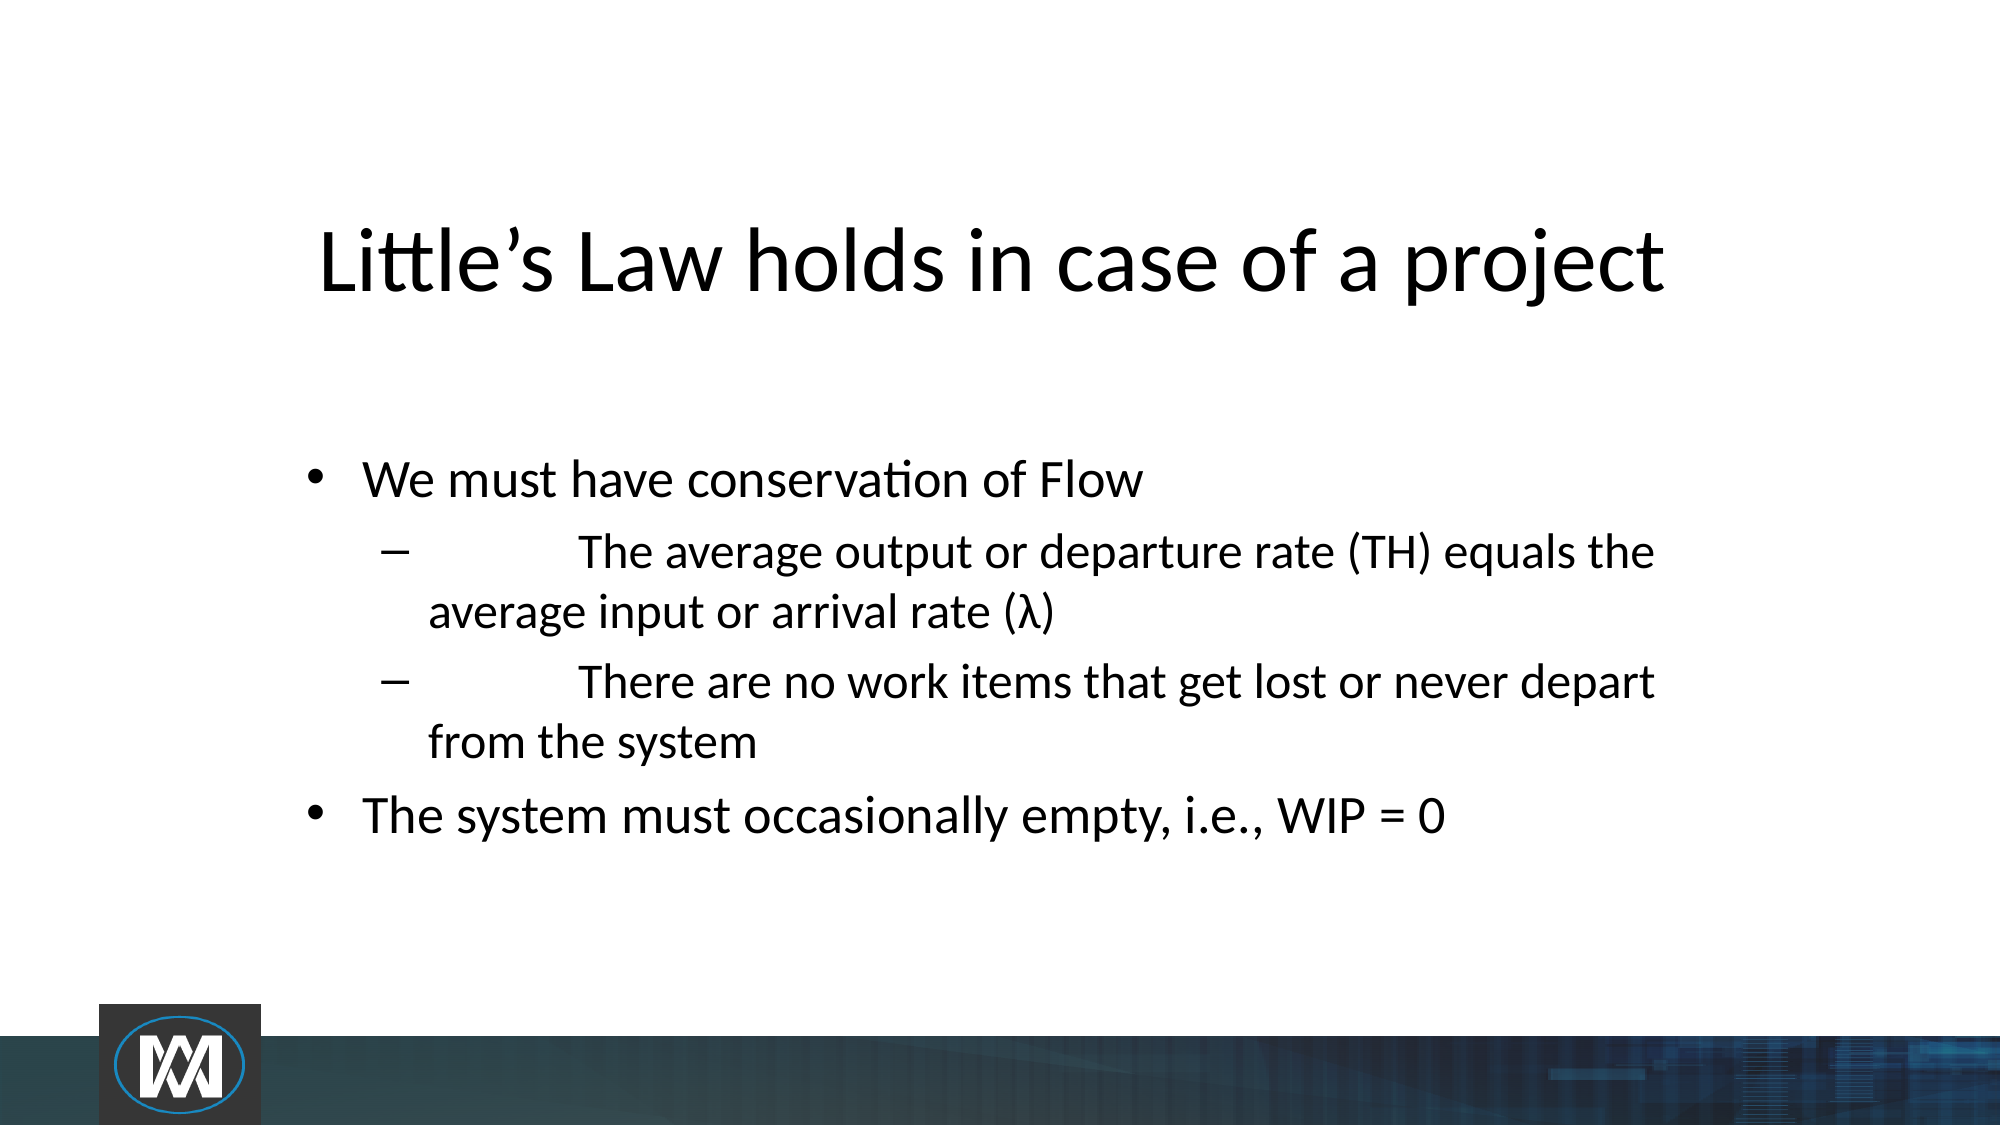

Little’s Law holds in case of a project
We must have conservation of Flow
	The average output or departure rate (TH) equals the average input or arrival rate (λ)
	There are no work items that get lost or never depart from the system
The system must occasionally empty, i.e., WIP = 0